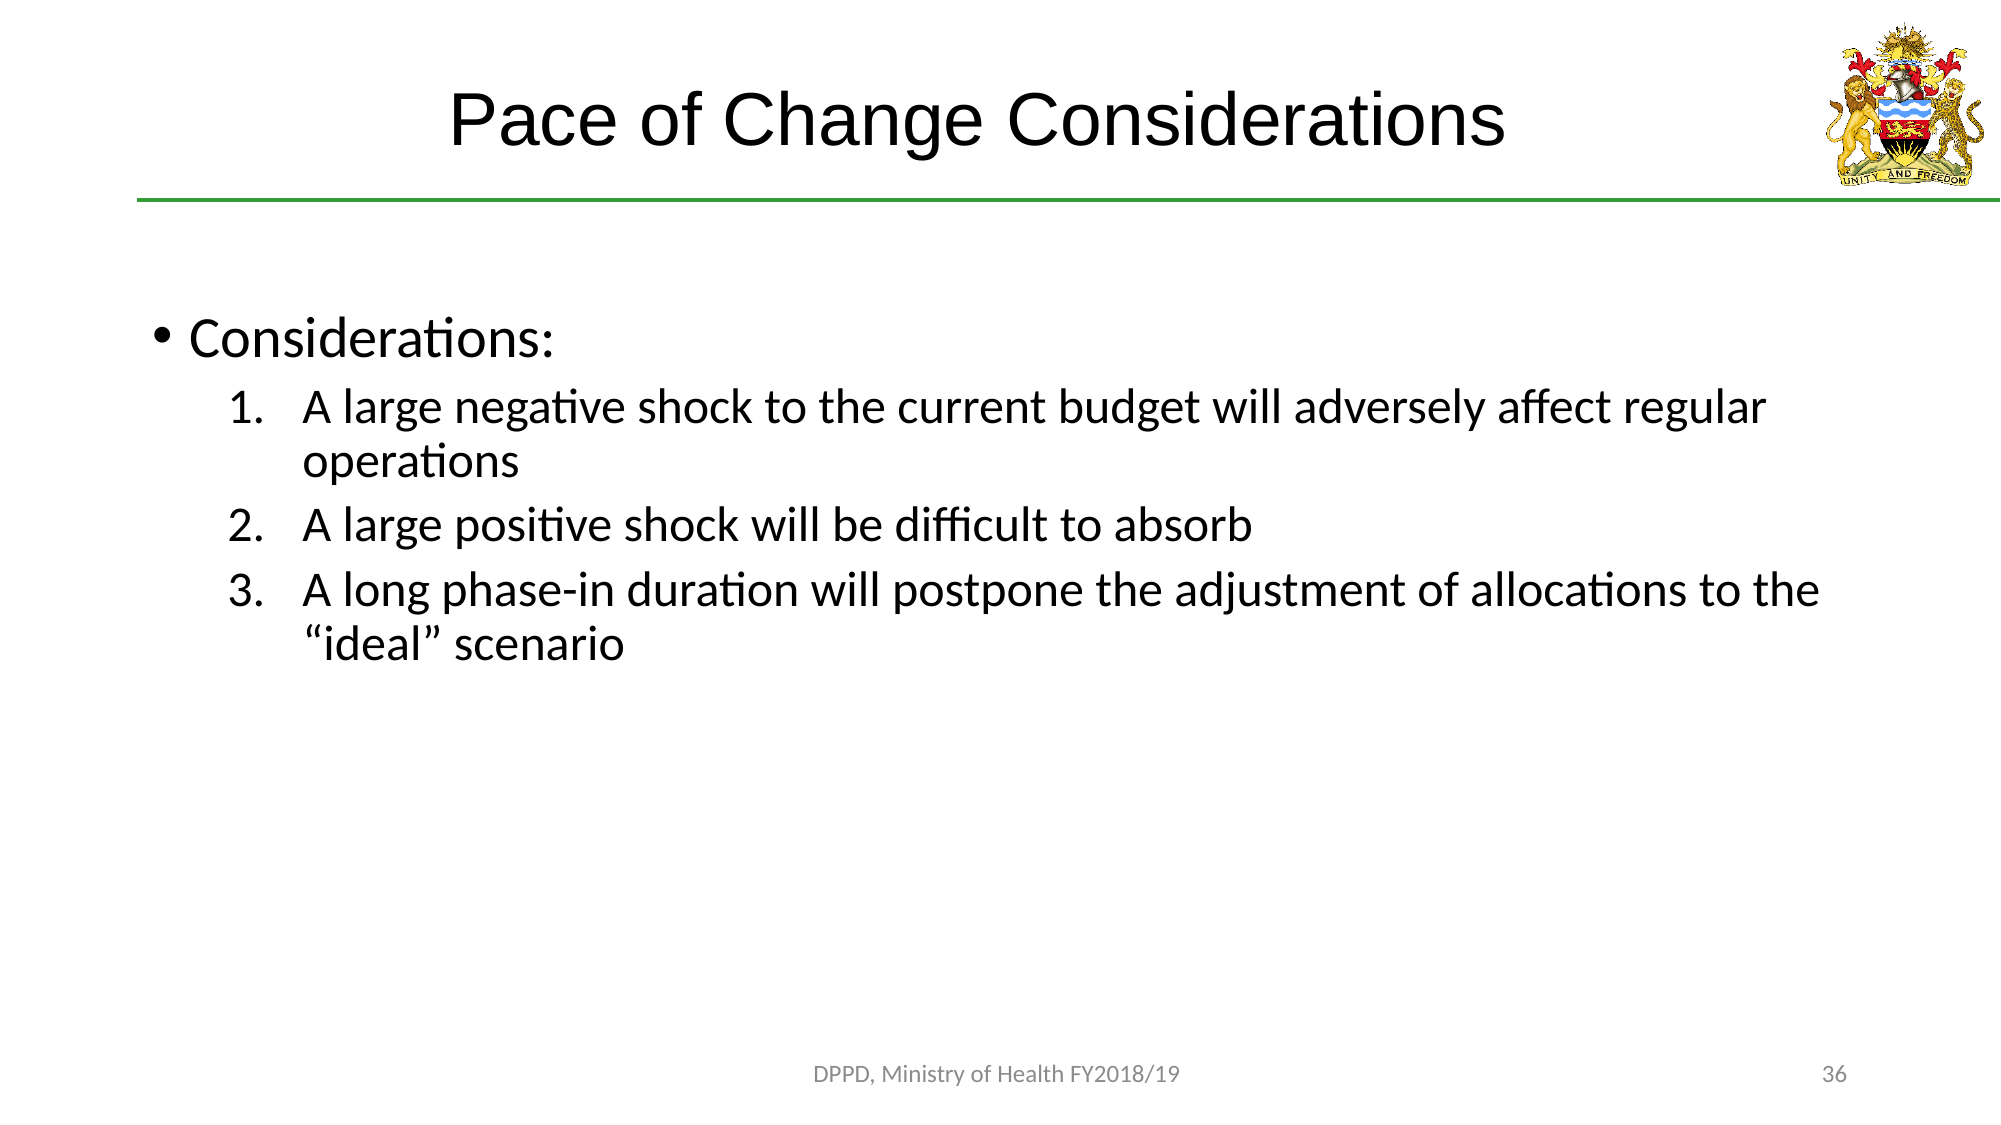

# Pace of Change Considerations
Considerations:
A large negative shock to the current budget will adversely affect regular operations
A large positive shock will be difficult to absorb
A long phase-in duration will postpone the adjustment of allocations to the “ideal” scenario
DPPD, Ministry of Health FY2018/19
36